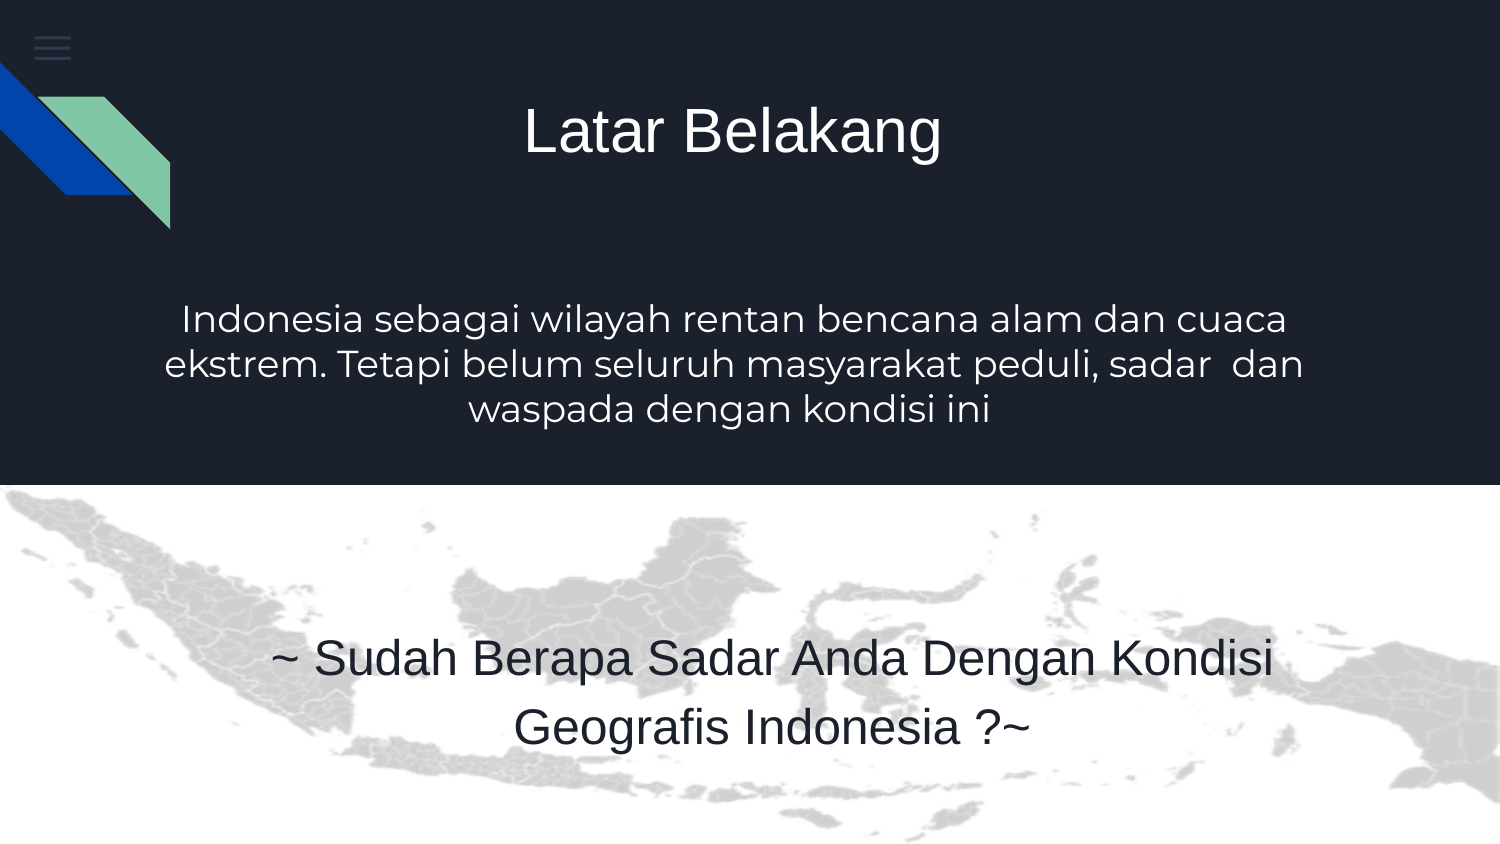

Latar Belakang
# Indonesia sebagai wilayah rentan bencana alam dan cuaca ekstrem. Tetapi belum seluruh masyarakat peduli, sadar  dan waspada dengan kondisi ini
~ Sudah Berapa Sadar Anda Dengan Kondisi Geografis Indonesia ?~